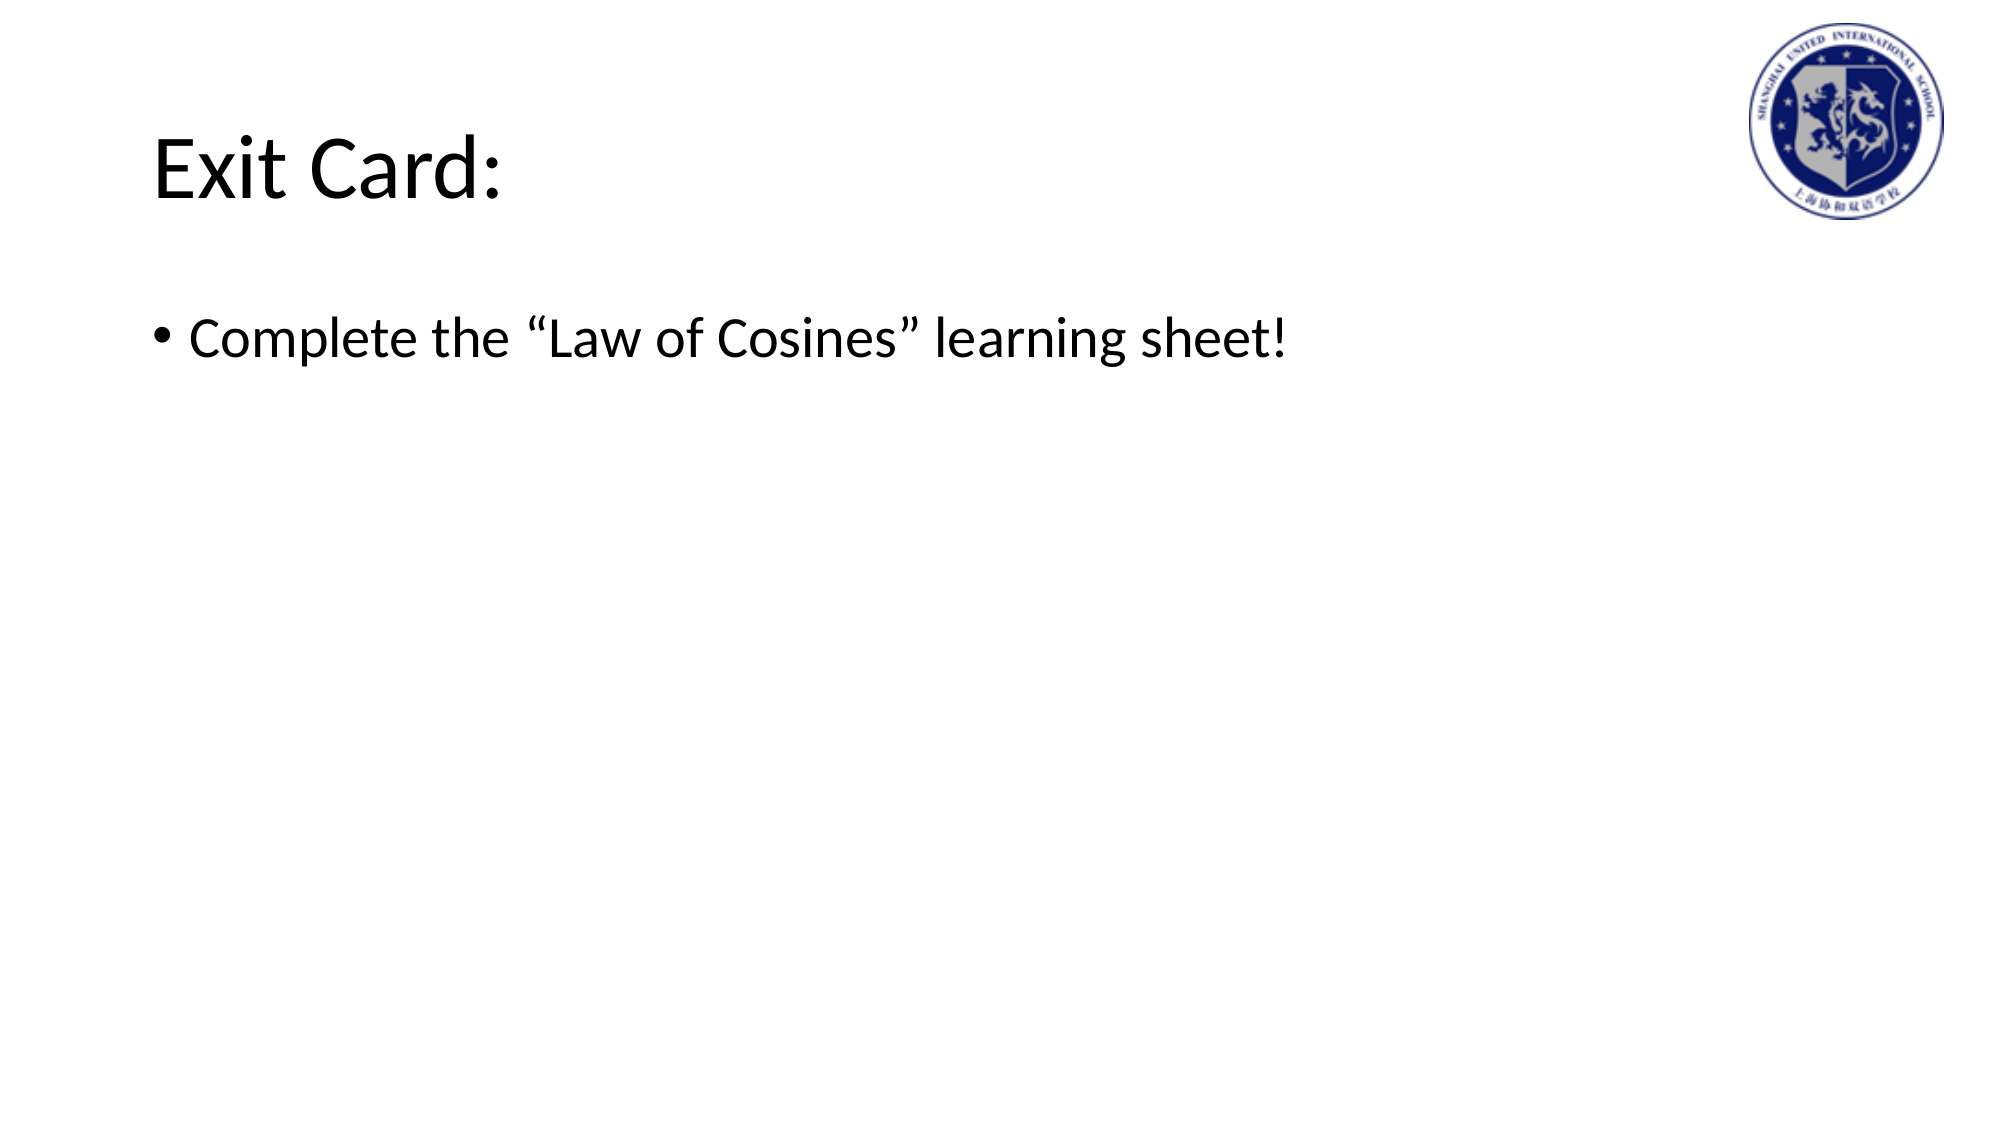

# Exit Card:
Complete the “Law of Cosines” learning sheet!